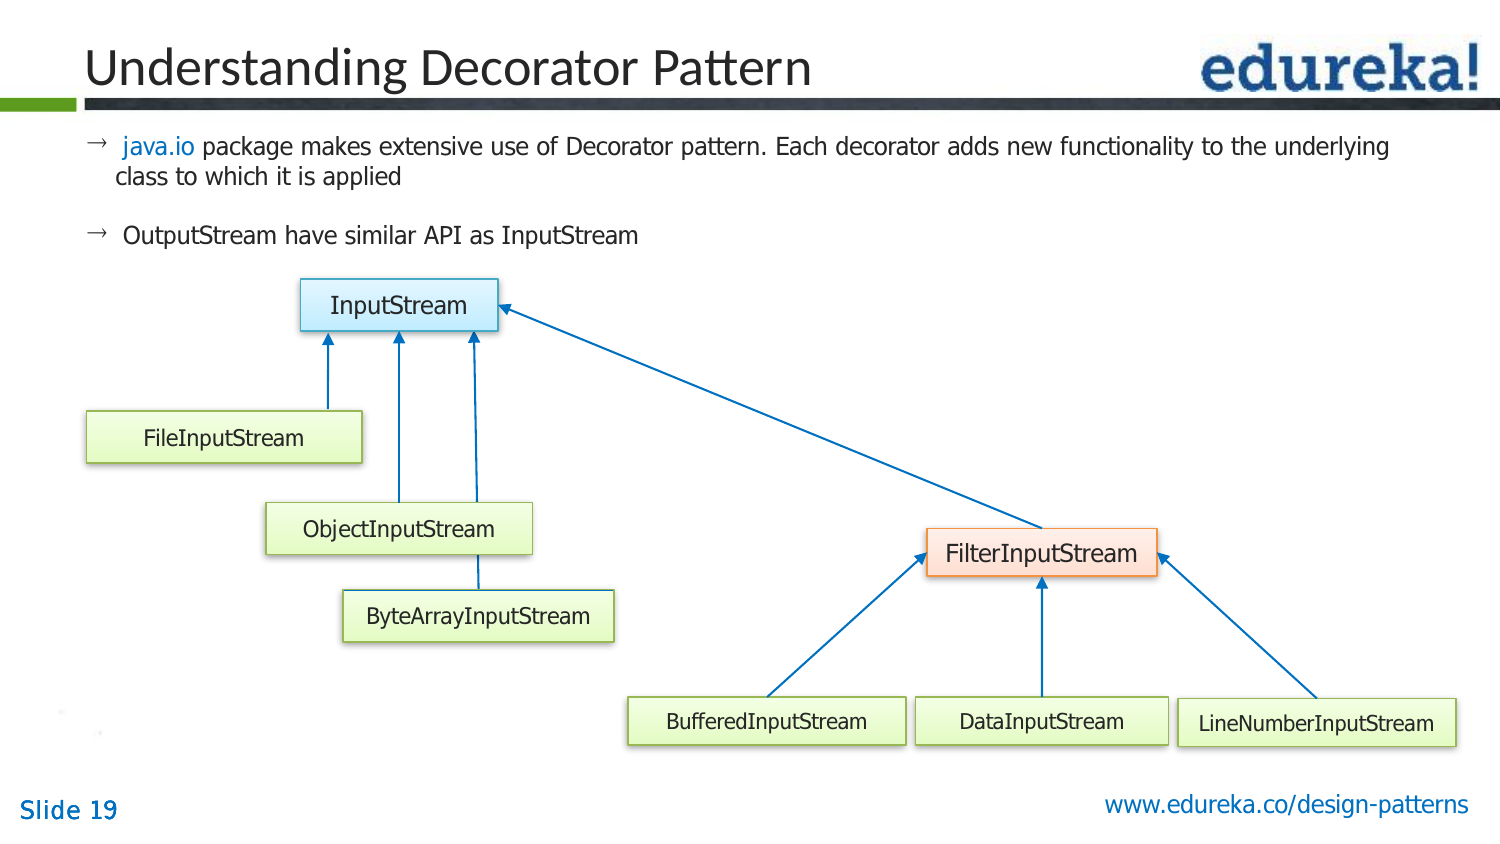

Understanding Decorator Pattern
 java.io package makes extensive use of Decorator pattern. Each decorator adds new functionality to the underlying class to which it is applied

 OutputStream have similar API as InputStream
InputStream
FileInputStream
ObjectInputStream
FilterInputStream
ByteArrayInputStream
BufferedInputStream
DataInputStream
LineNumberInputStream